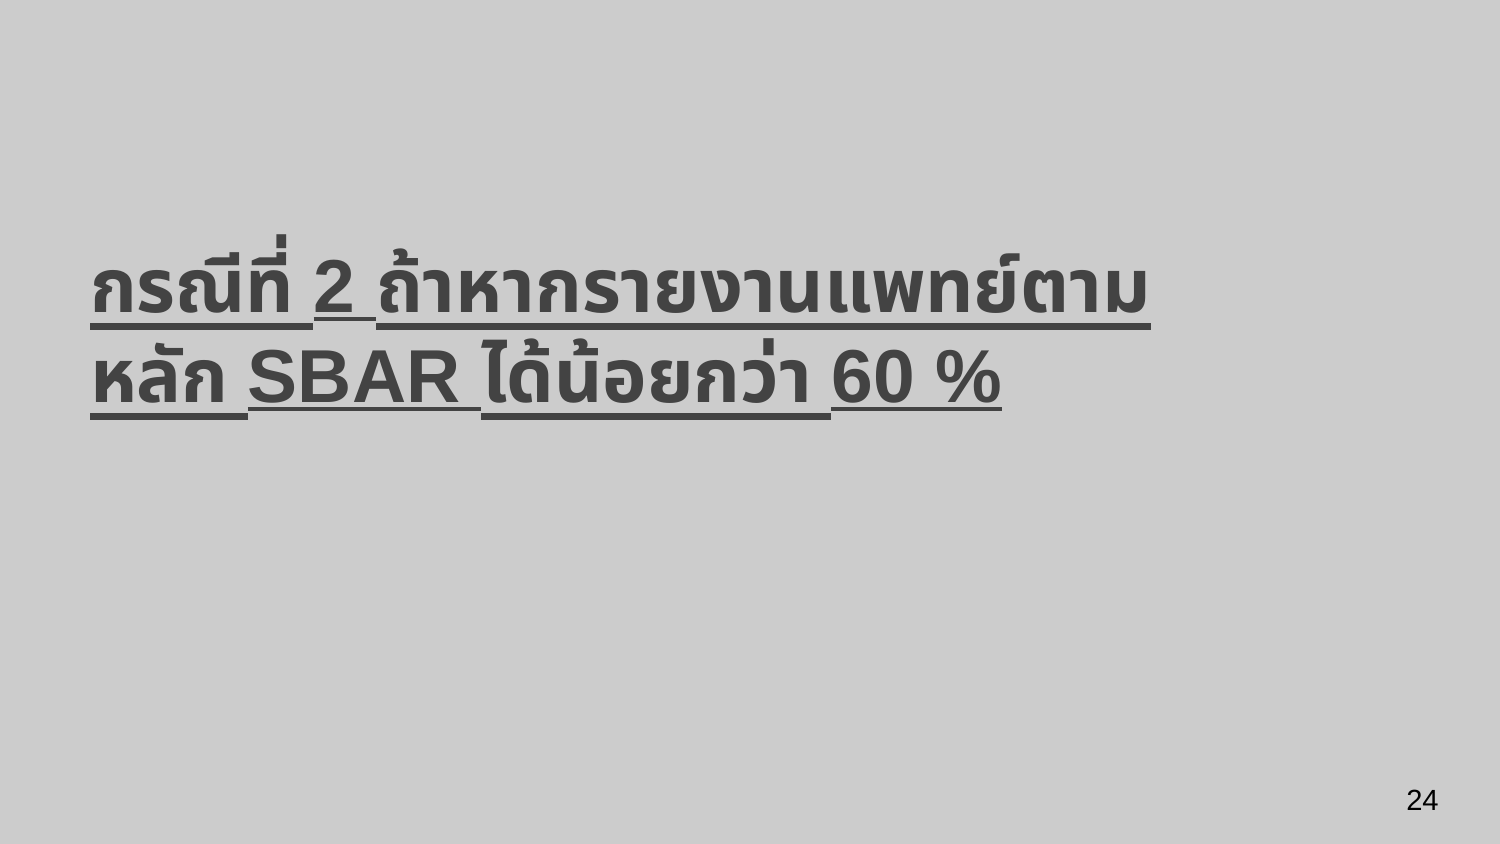

# กรณีที่ 2 ถ้าหากรายงานแพทย์ตามหลัก SBAR ได้น้อยกว่า 60 %
24